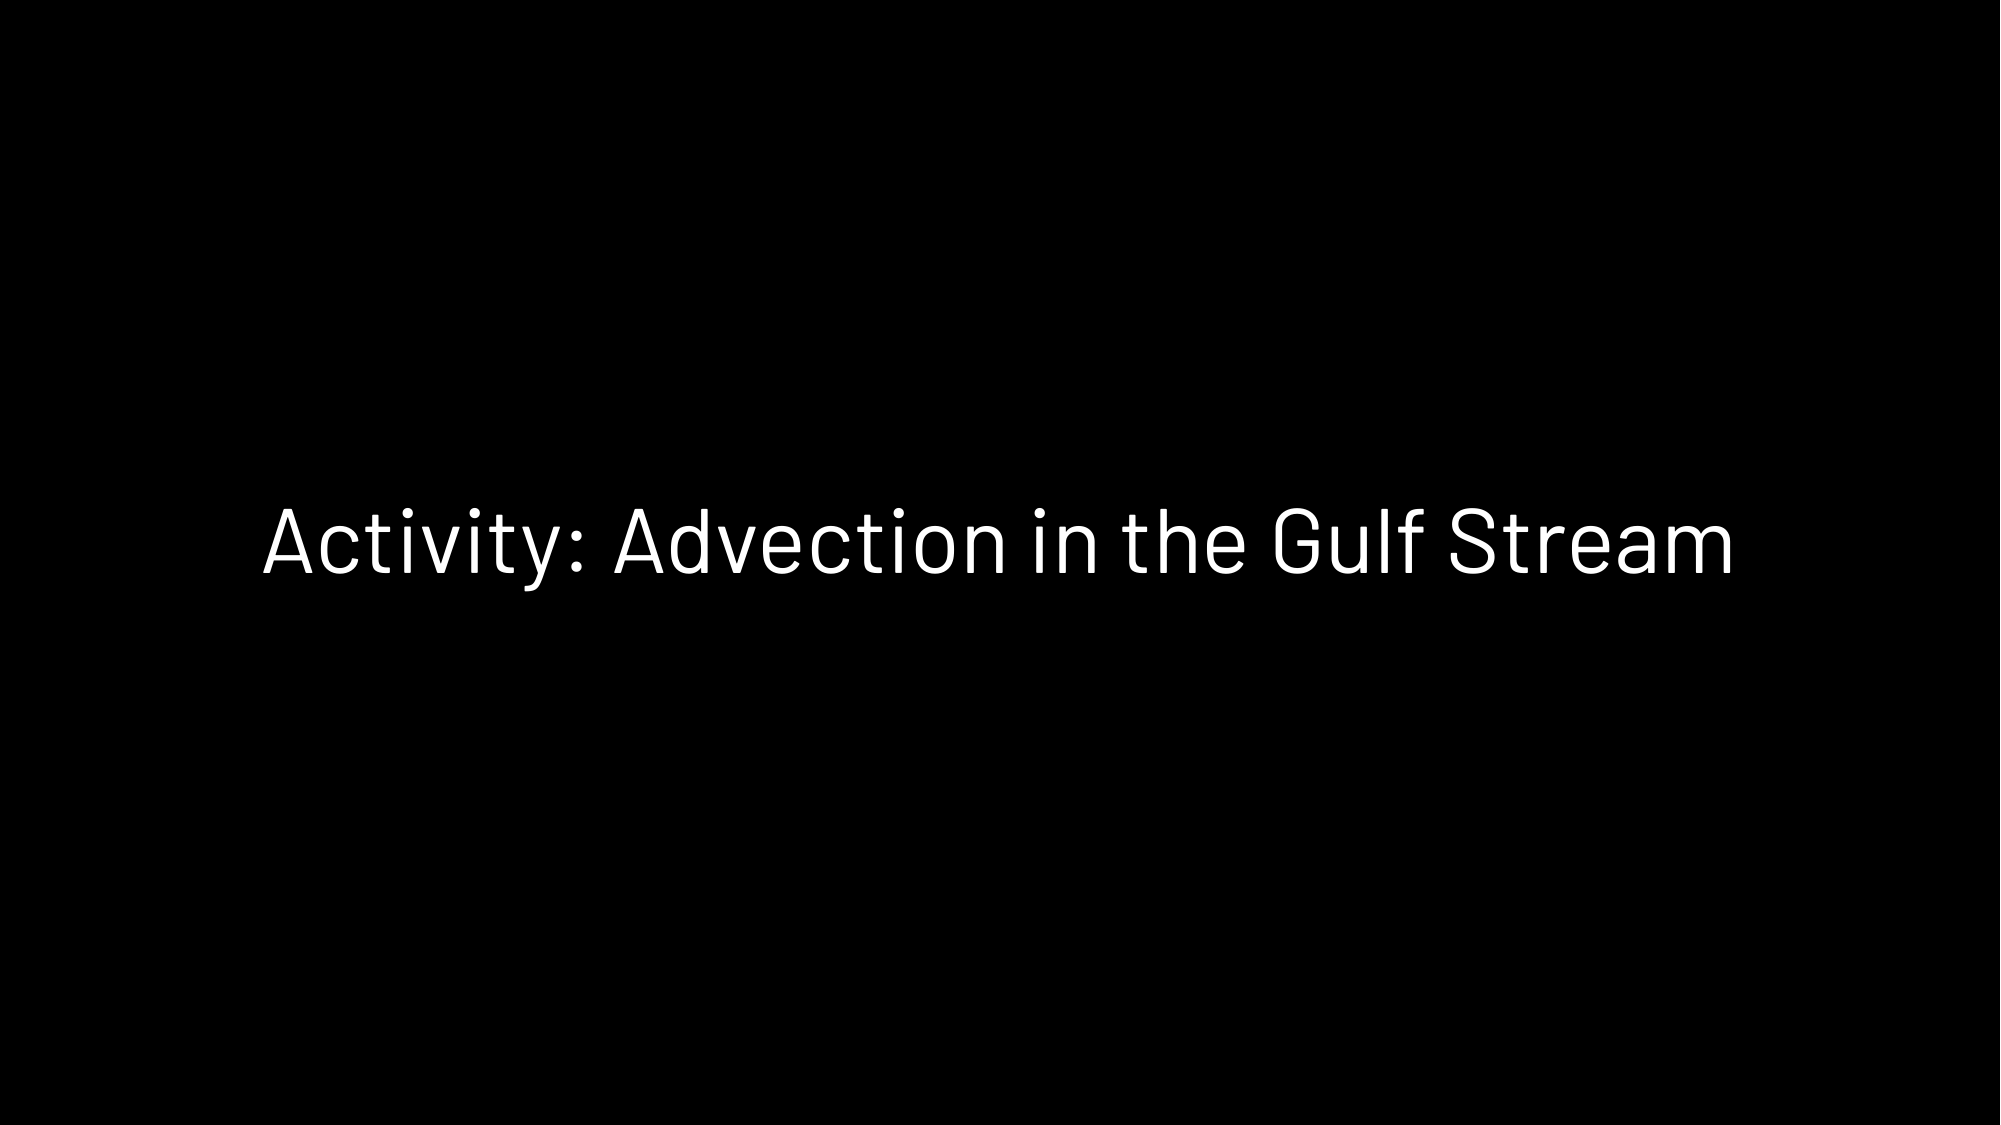

# Activity: Advection in the Gulf Stream